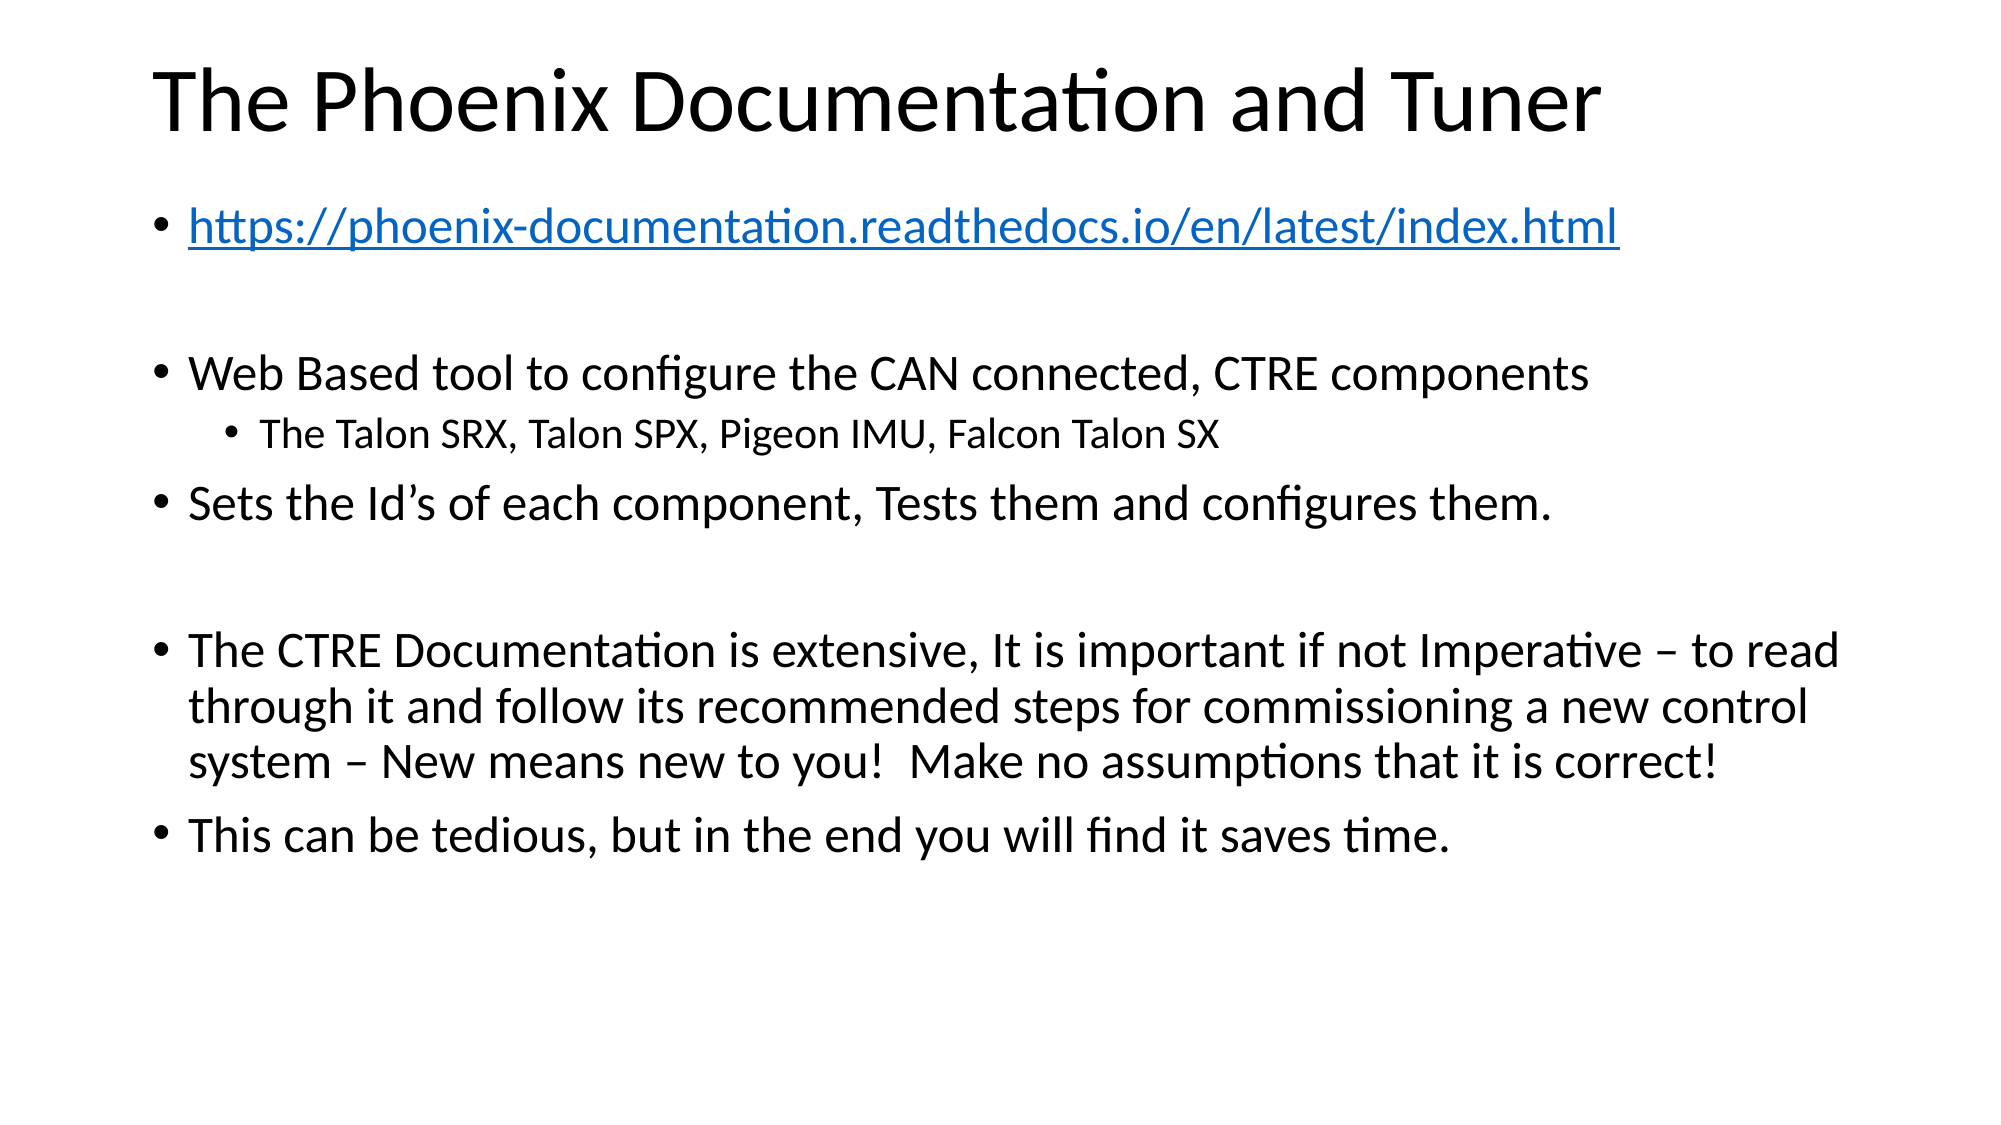

# The Phoenix Documentation and Tuner
https://phoenix-documentation.readthedocs.io/en/latest/index.html

Web Based tool to configure the CAN connected, CTRE components
The Talon SRX, Talon SPX, Pigeon IMU, Falcon Talon SX
Sets the Id’s of each component, Tests them and configures them.

The CTRE Documentation is extensive, It is important if not Imperative – to read through it and follow its recommended steps for commissioning a new control system – New means new to you!  Make no assumptions that it is correct!
This can be tedious, but in the end you will find it saves time.